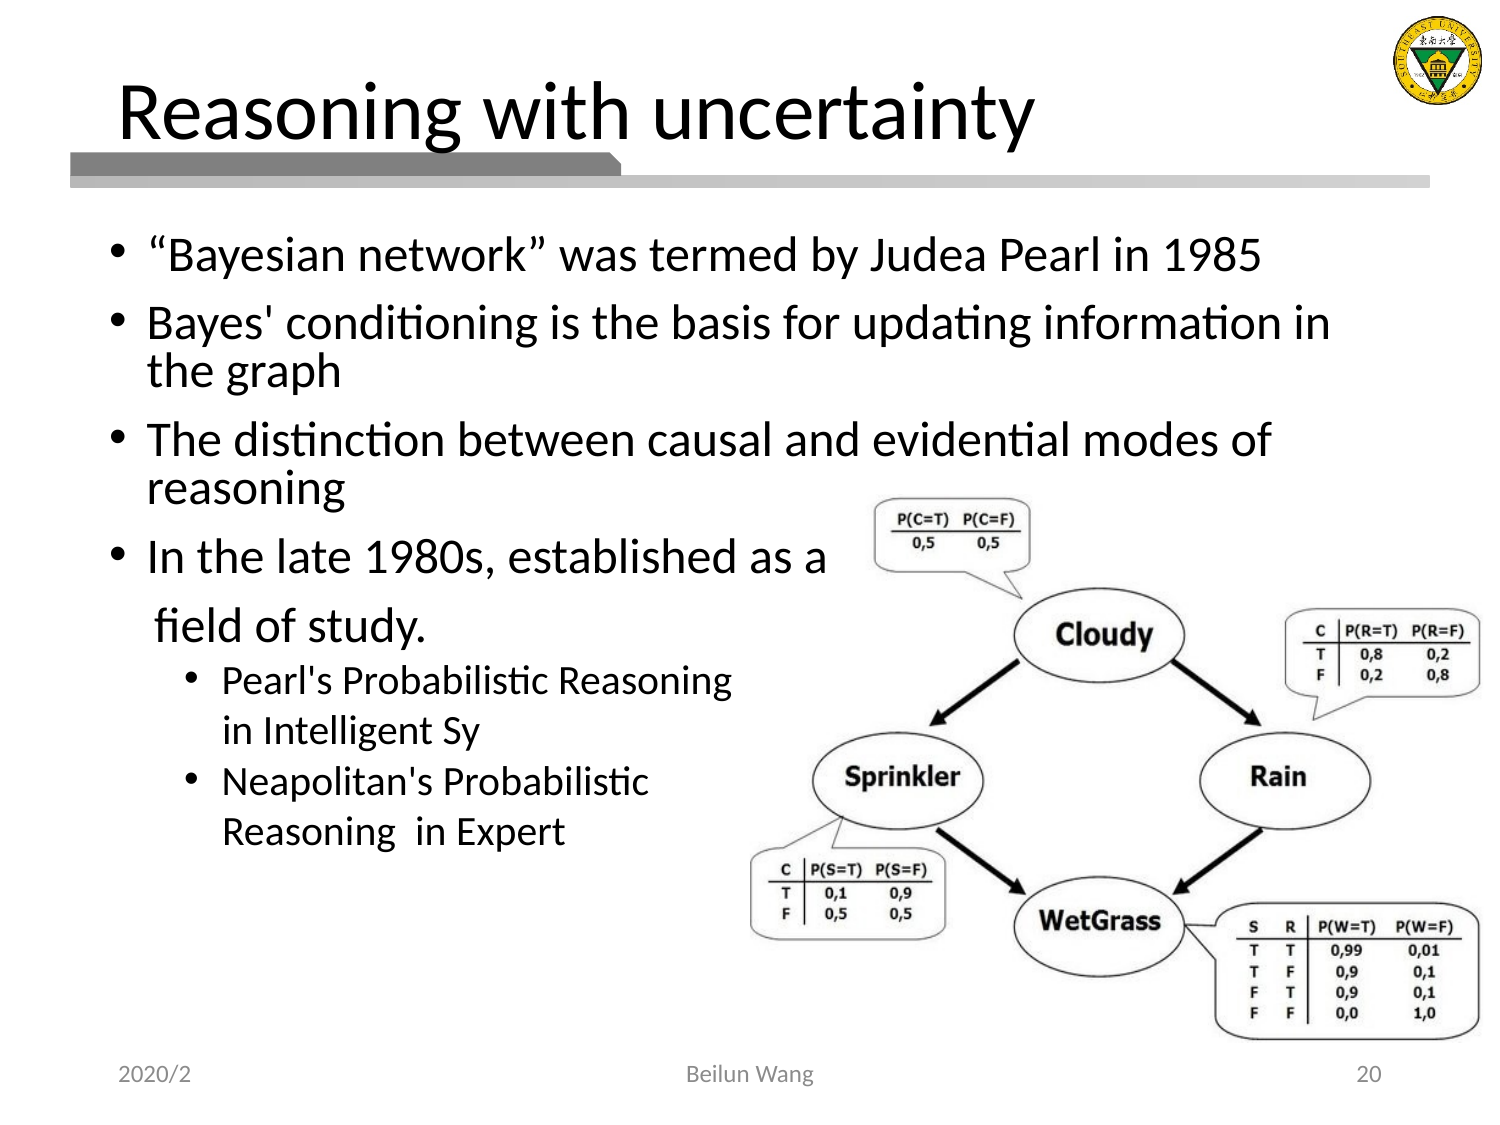

# Reasoning with uncertainty
“Bayesian network” was termed by Judea Pearl in 1985
Bayes' conditioning is the basis for updating information in the graph
The distinction between causal and evidential modes of reasoning
In the late 1980s, established as a
    field of study.
Pearl's Probabilistic Reasoning
    in Intelligent Sy
Neapolitan's Probabilistic
    Reasoning  in Expert

2020/2
Beilun Wang
20